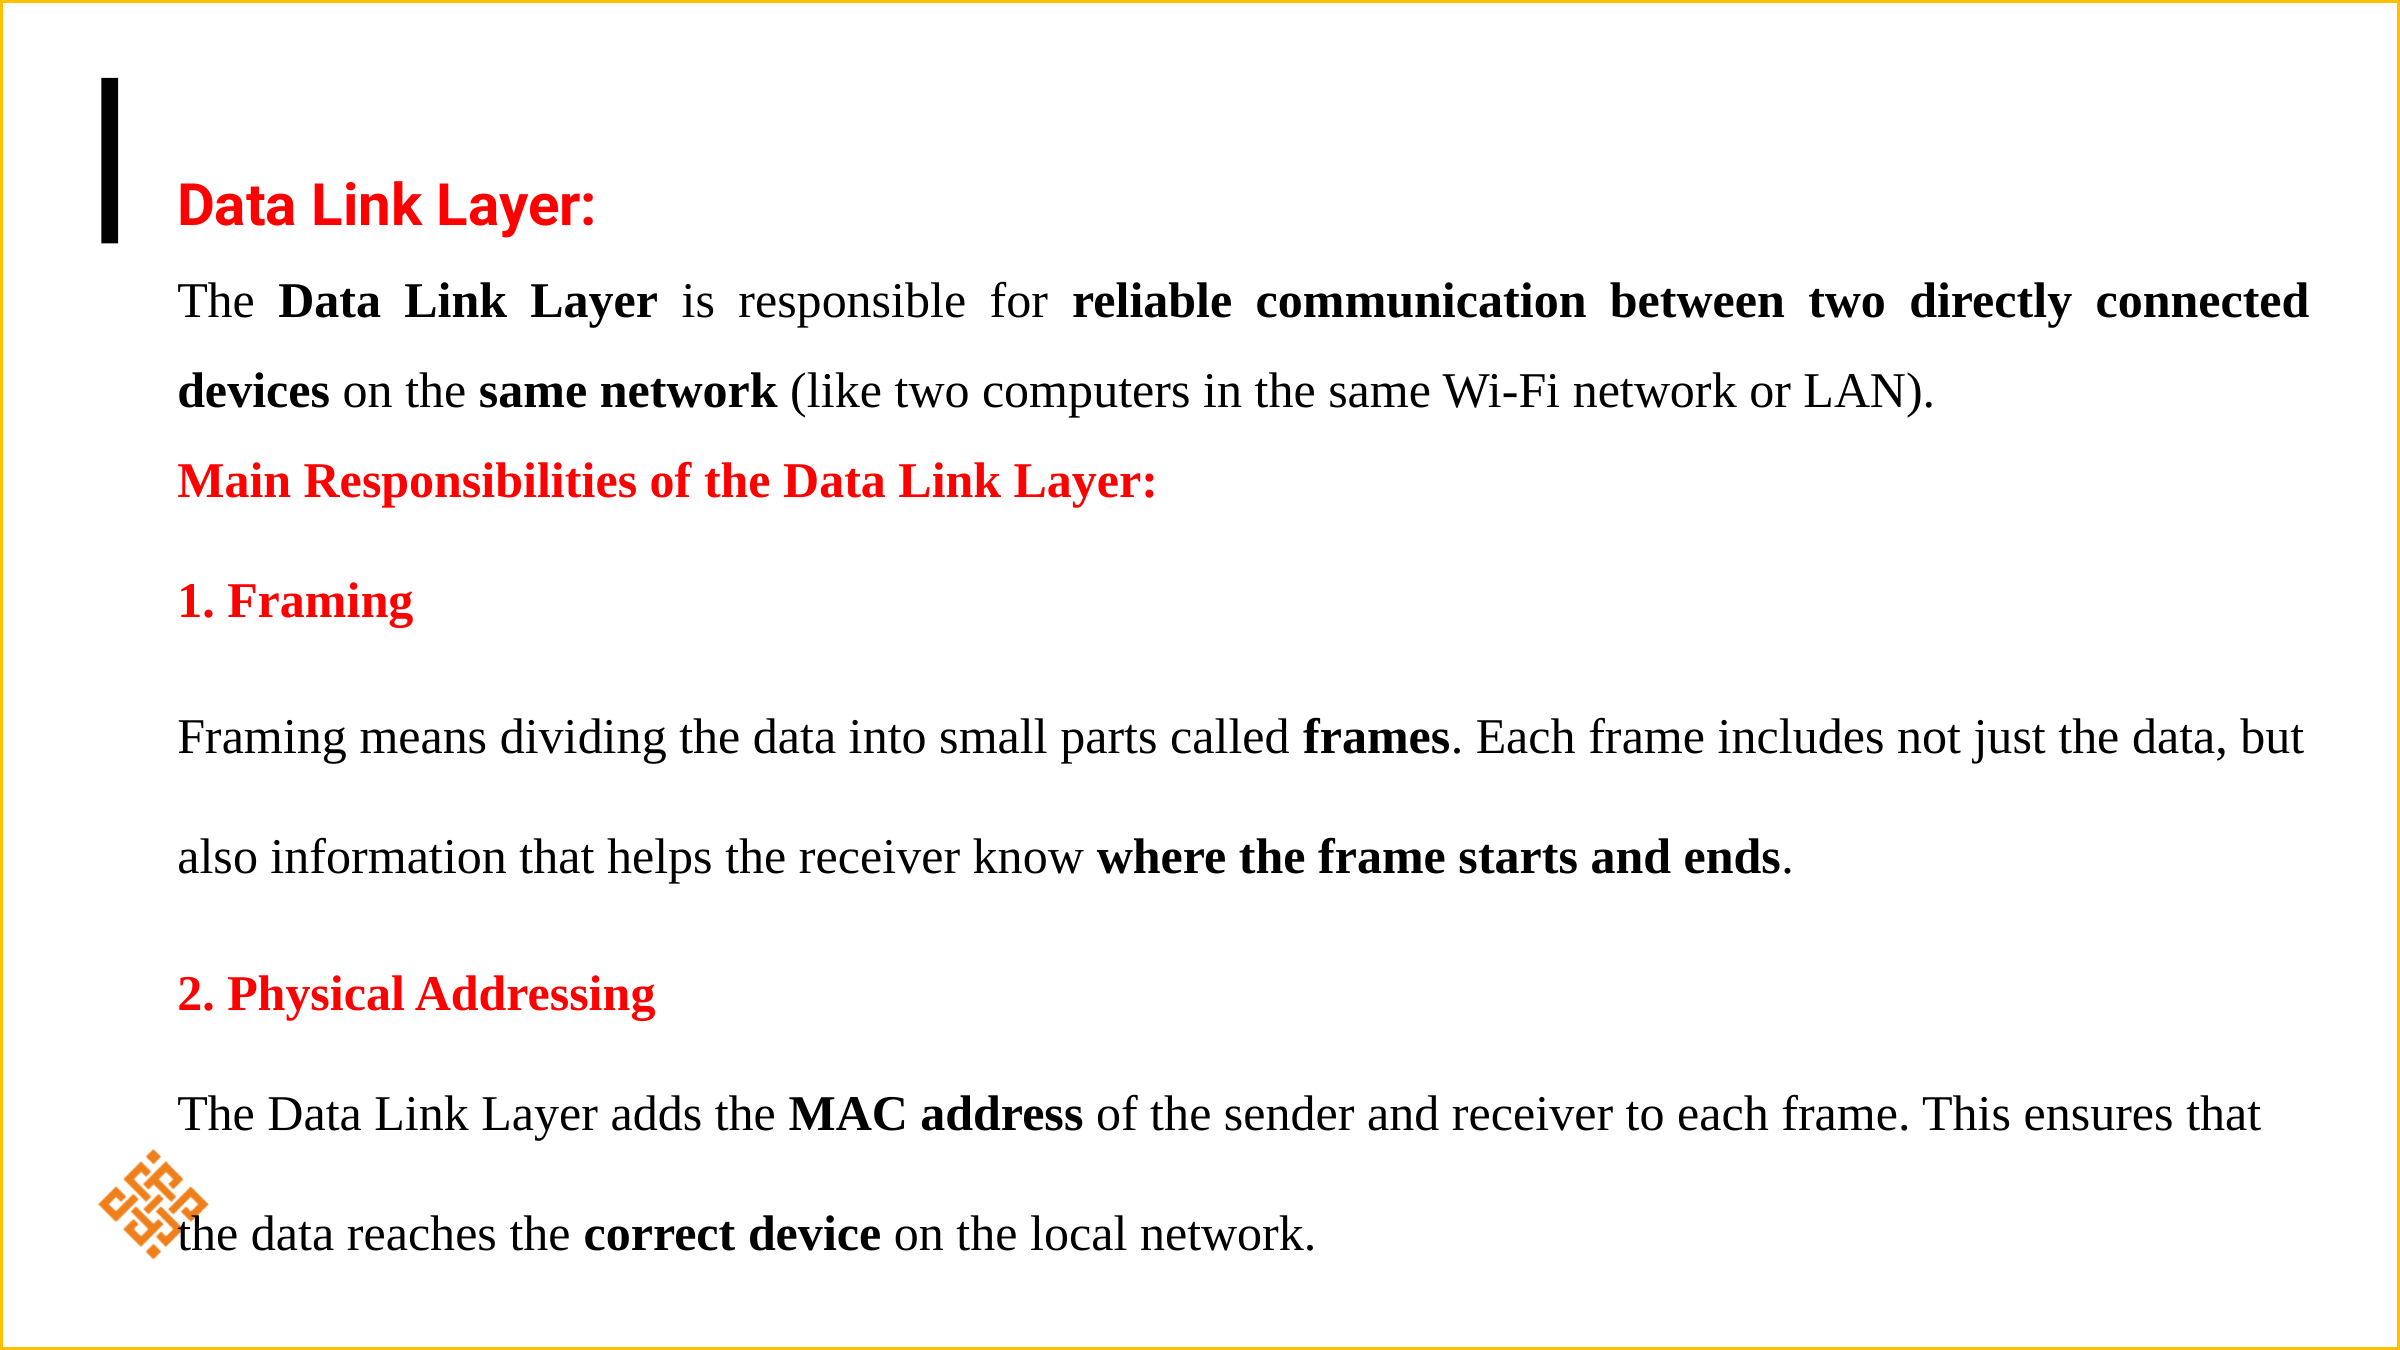

Data Link Layer:
The Data Link Layer is responsible for reliable communication between two directly connected devices on the same network (like two computers in the same Wi-Fi network or LAN).
Main Responsibilities of the Data Link Layer:
1. Framing
Framing means dividing the data into small parts called frames. Each frame includes not just the data, but also information that helps the receiver know where the frame starts and ends.
2. Physical Addressing
The Data Link Layer adds the MAC address of the sender and receiver to each frame. This ensures that the data reaches the correct device on the local network.